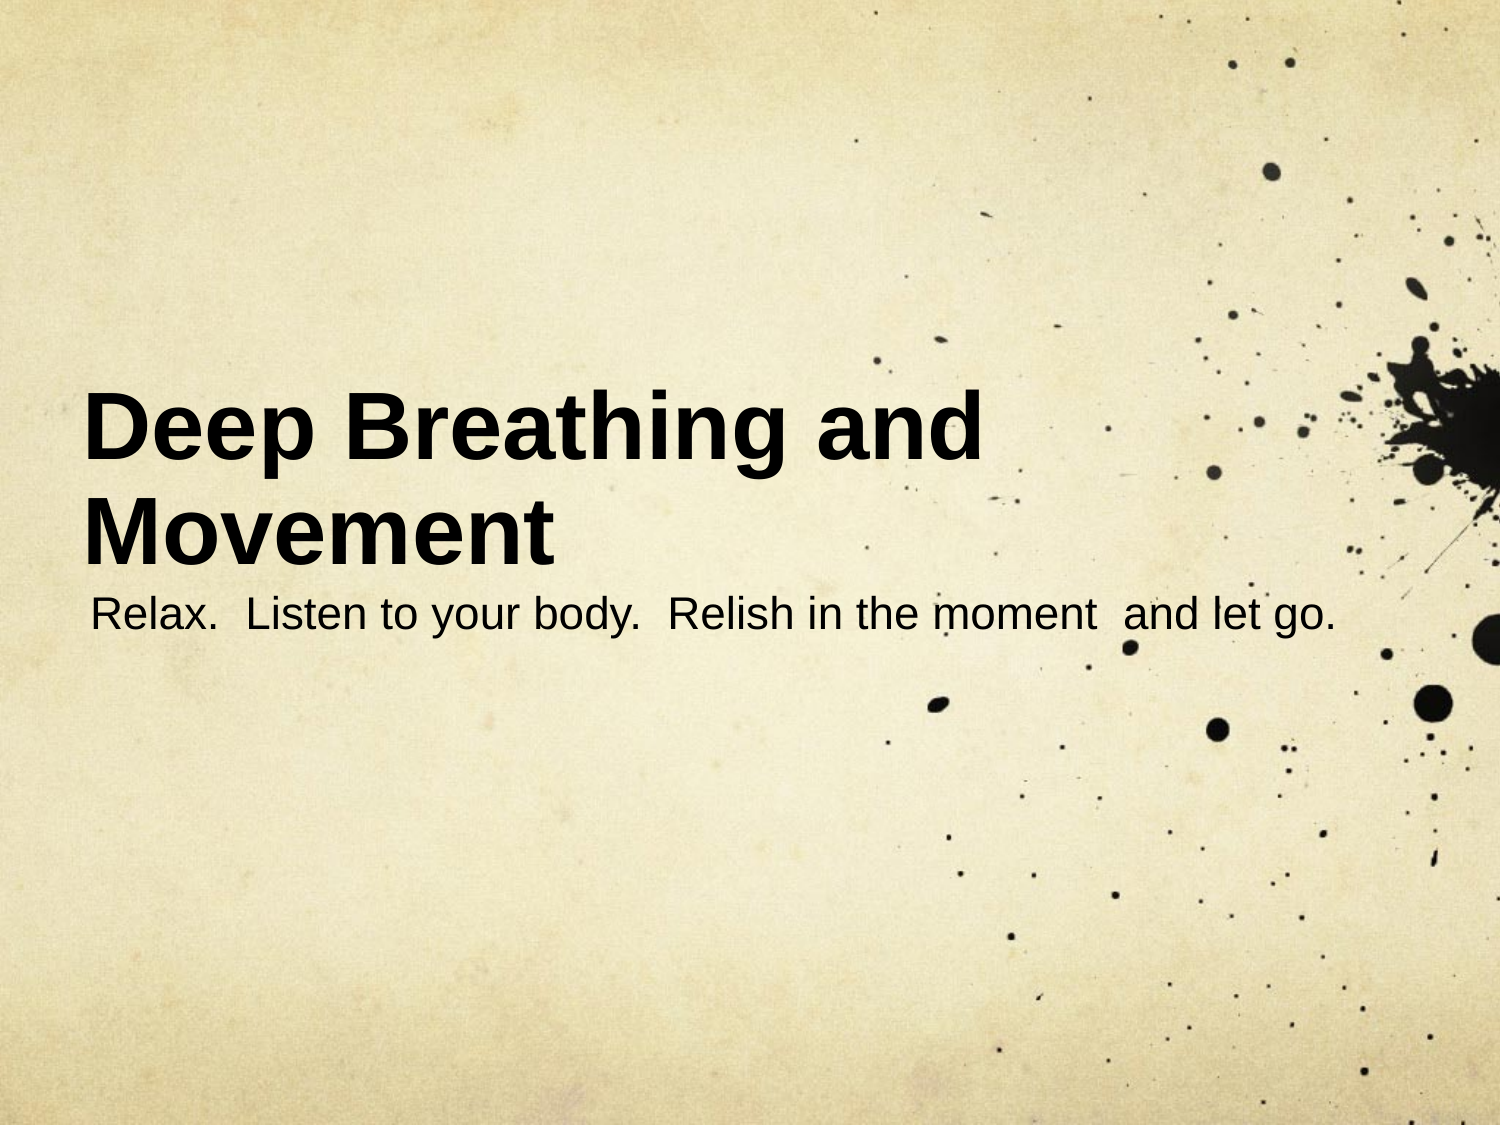

# Deep Breathing and Movement
Relax.  Listen to your body.  Relish in the moment  and let go.